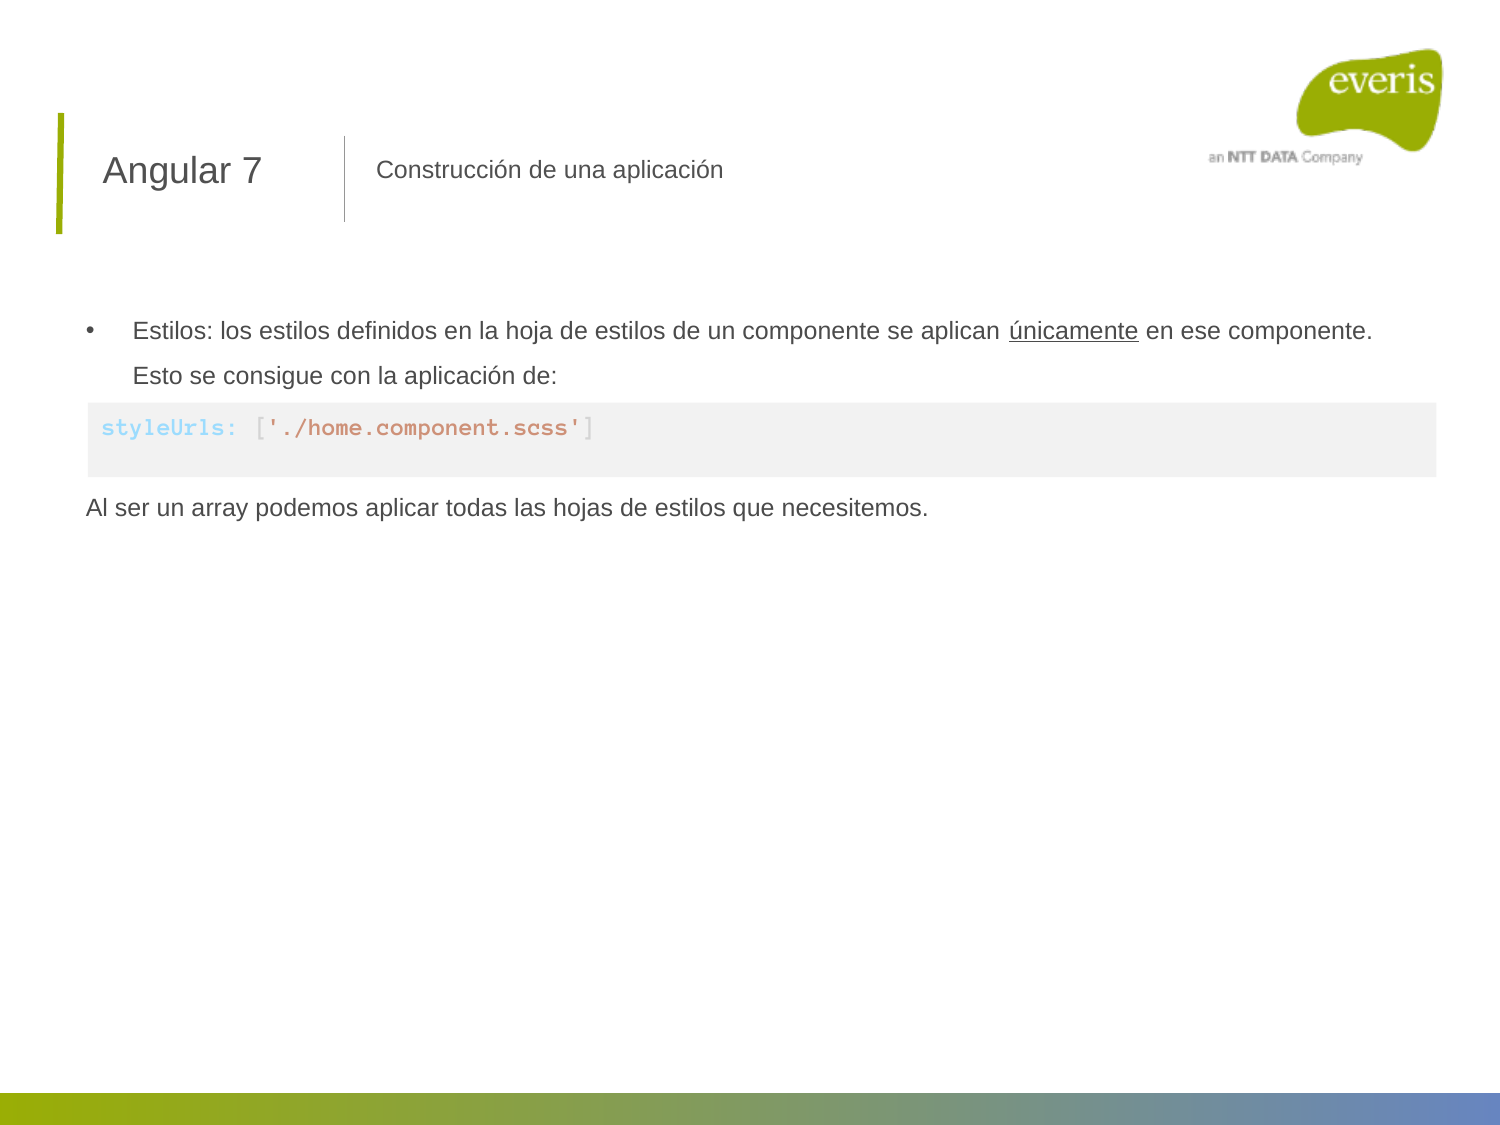

Angular 7
Construcción de una aplicación
Estilos: los estilos definidos en la hoja de estilos de un componente se aplican únicamente en ese componente. Esto se consigue con la aplicación de:

Al ser un array podemos aplicar todas las hojas de estilos que necesitemos.

styleUrls: ['./home.component.scss']